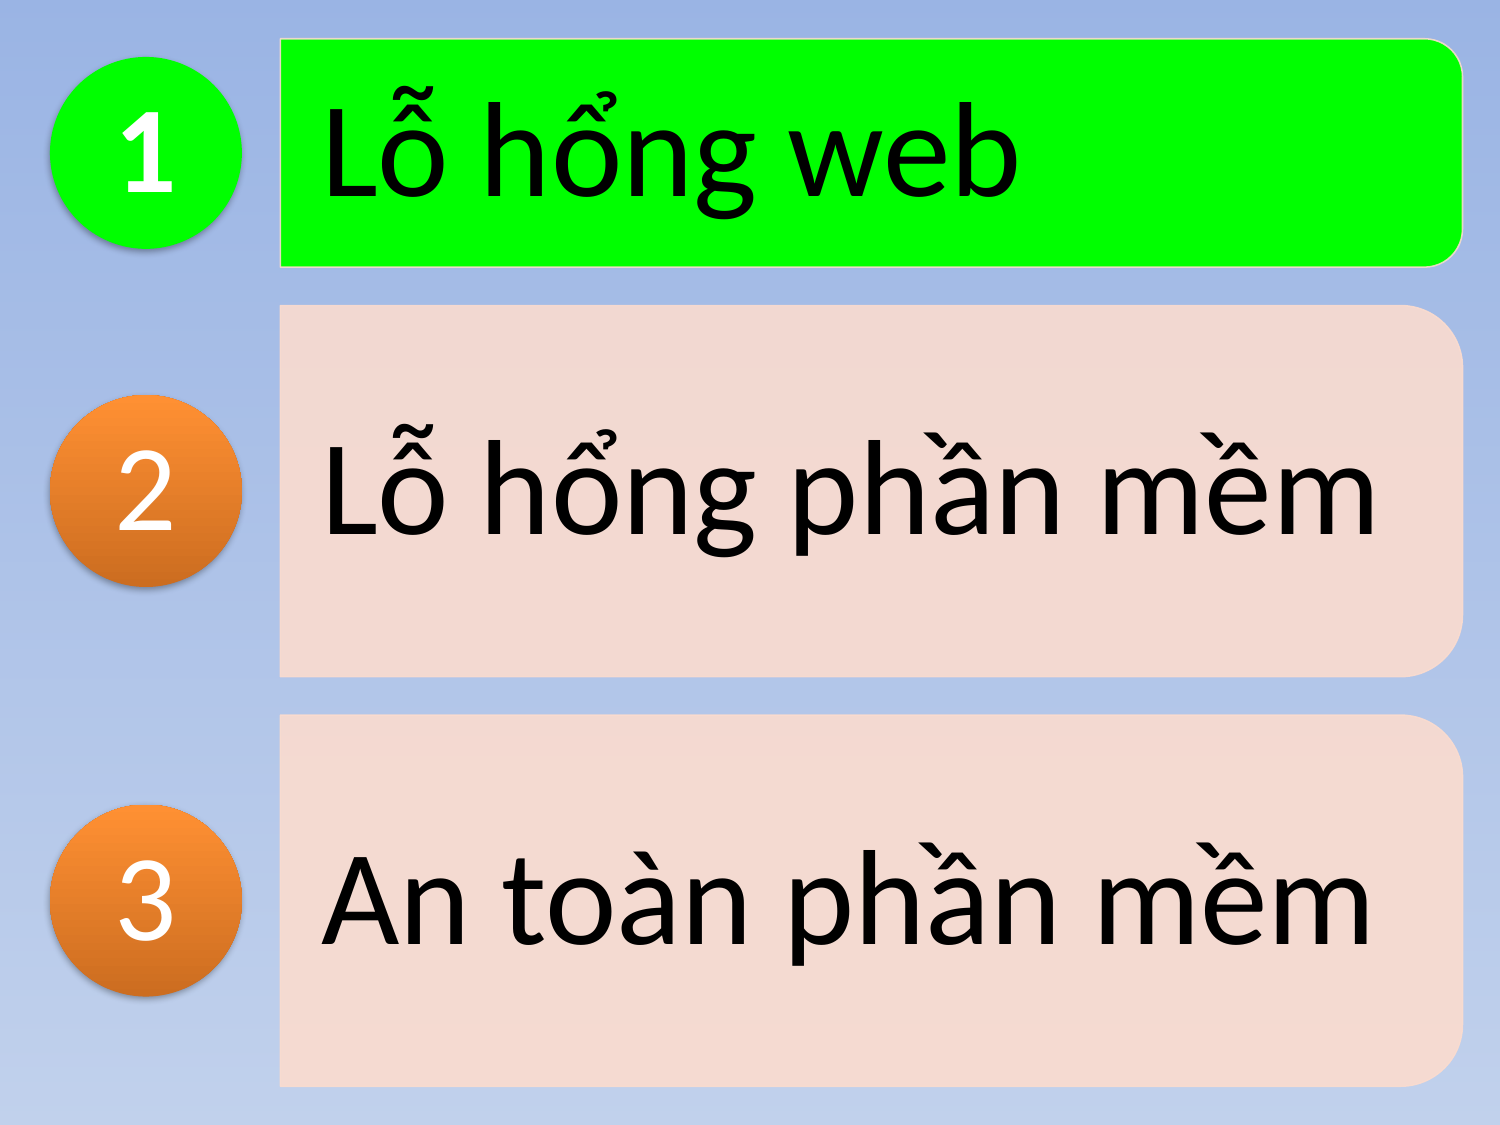

Lỗ hổng web
1
Lỗ hổng phần mềm
2
An toàn phần mềm
3